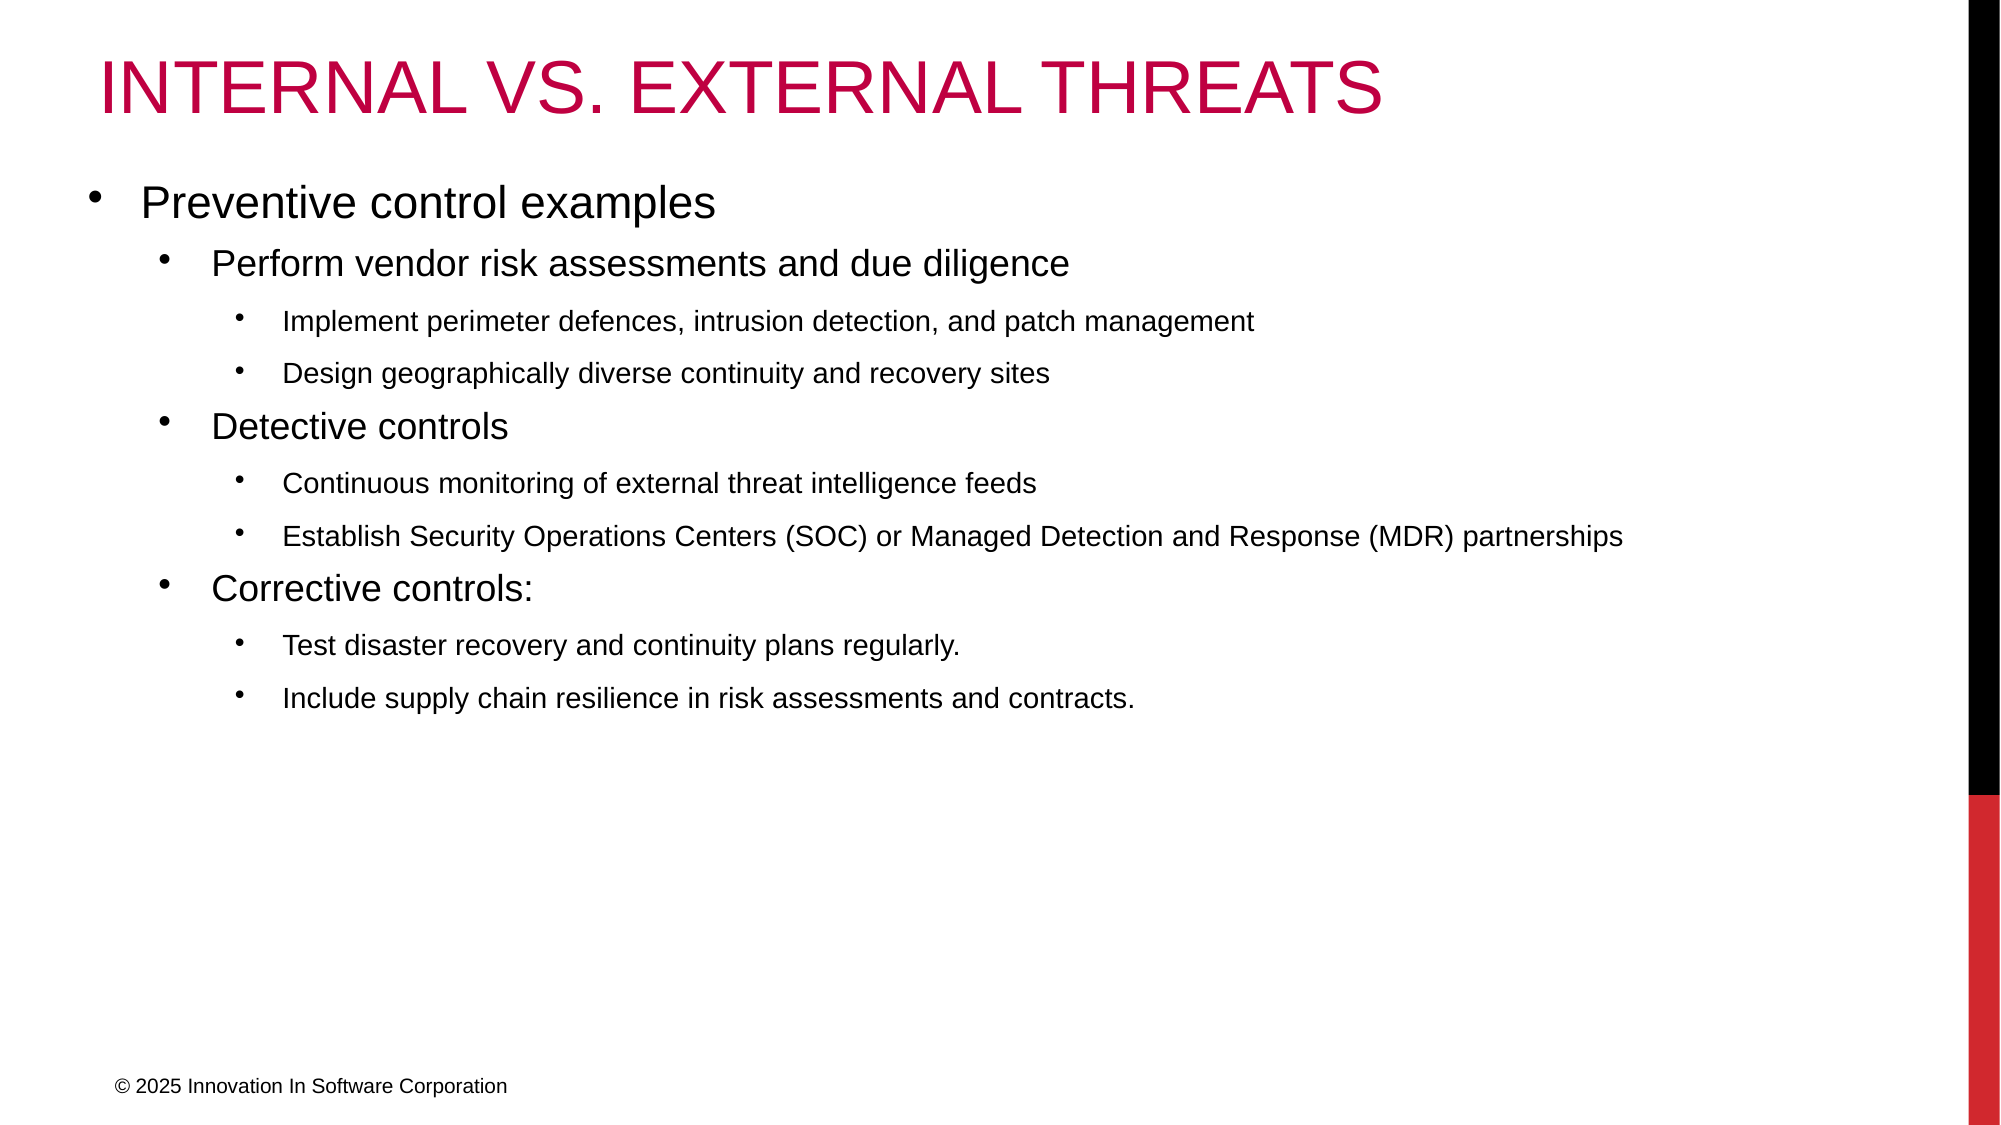

# Internal vs. External Threats
Preventive control examples
Perform vendor risk assessments and due diligence
Implement perimeter defences, intrusion detection, and patch management
Design geographically diverse continuity and recovery sites
Detective controls
Continuous monitoring of external threat intelligence feeds
Establish Security Operations Centers (SOC) or Managed Detection and Response (MDR) partnerships
Corrective controls:
Test disaster recovery and continuity plans regularly.
Include supply chain resilience in risk assessments and contracts.
© 2025 Innovation In Software Corporation